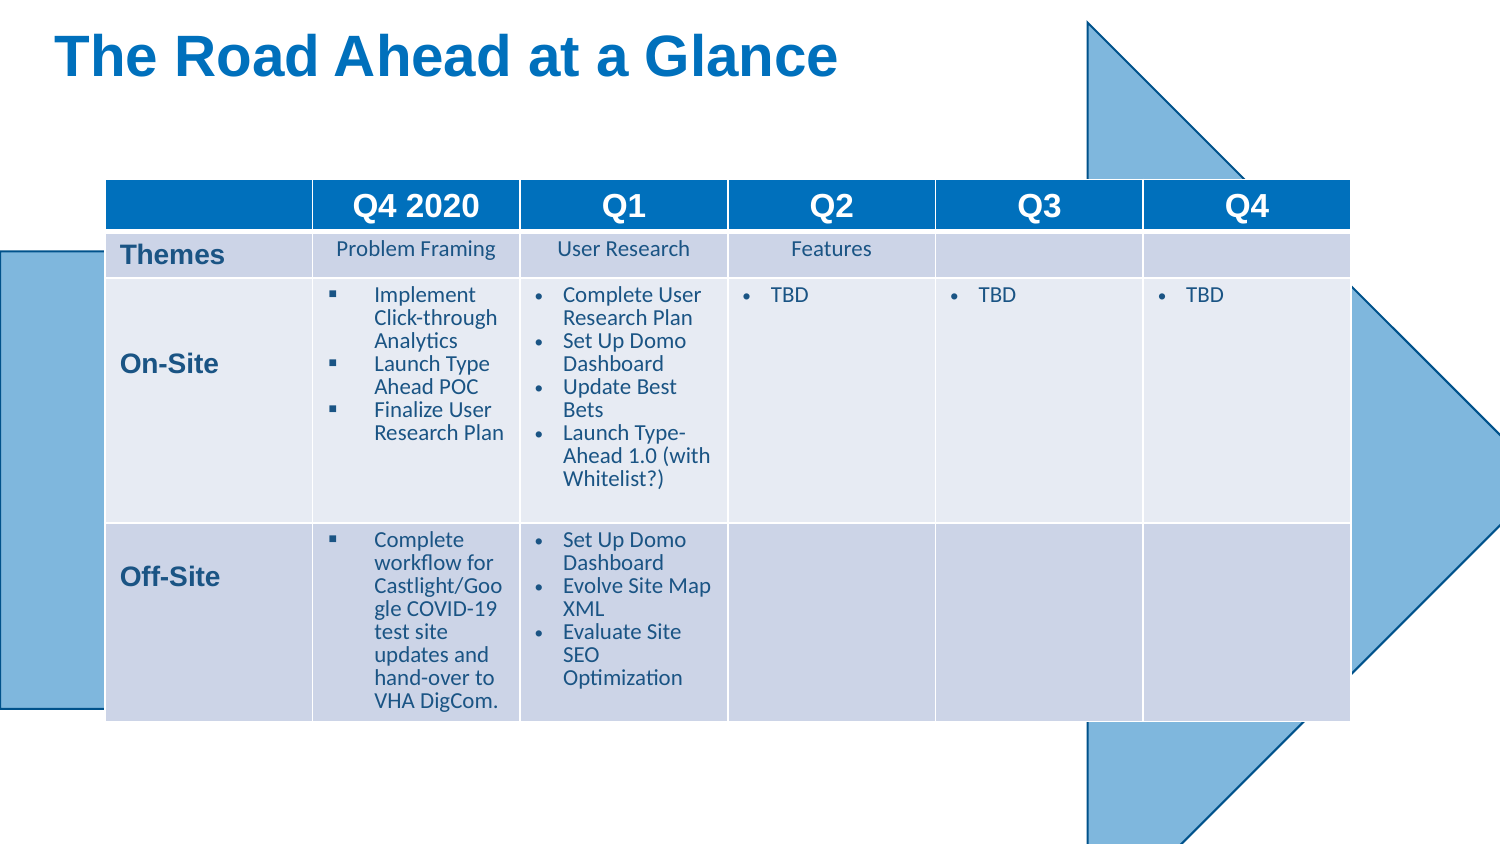

# The Road Ahead at a Glance

|  | Q4 2020 | Q1 | Q2 | Q3 | Q4 |
| --- | --- | --- | --- | --- | --- |
| Themes | Problem Framing | User Research | Features |  |  |
| On-Site | Implement Click-through Analytics Launch Type Ahead POC Finalize User Research Plan | Complete User Research Plan Set Up Domo Dashboard Update Best Bets Launch Type-Ahead 1.0 (with Whitelist?) | TBD | TBD | TBD |
| Off-Site | Complete workflow for Castlight/Google COVID-19 test site updates and hand-over to VHA DigCom. | Set Up Domo Dashboard Evolve Site Map XML Evaluate Site SEO Optimization |  |  |  |